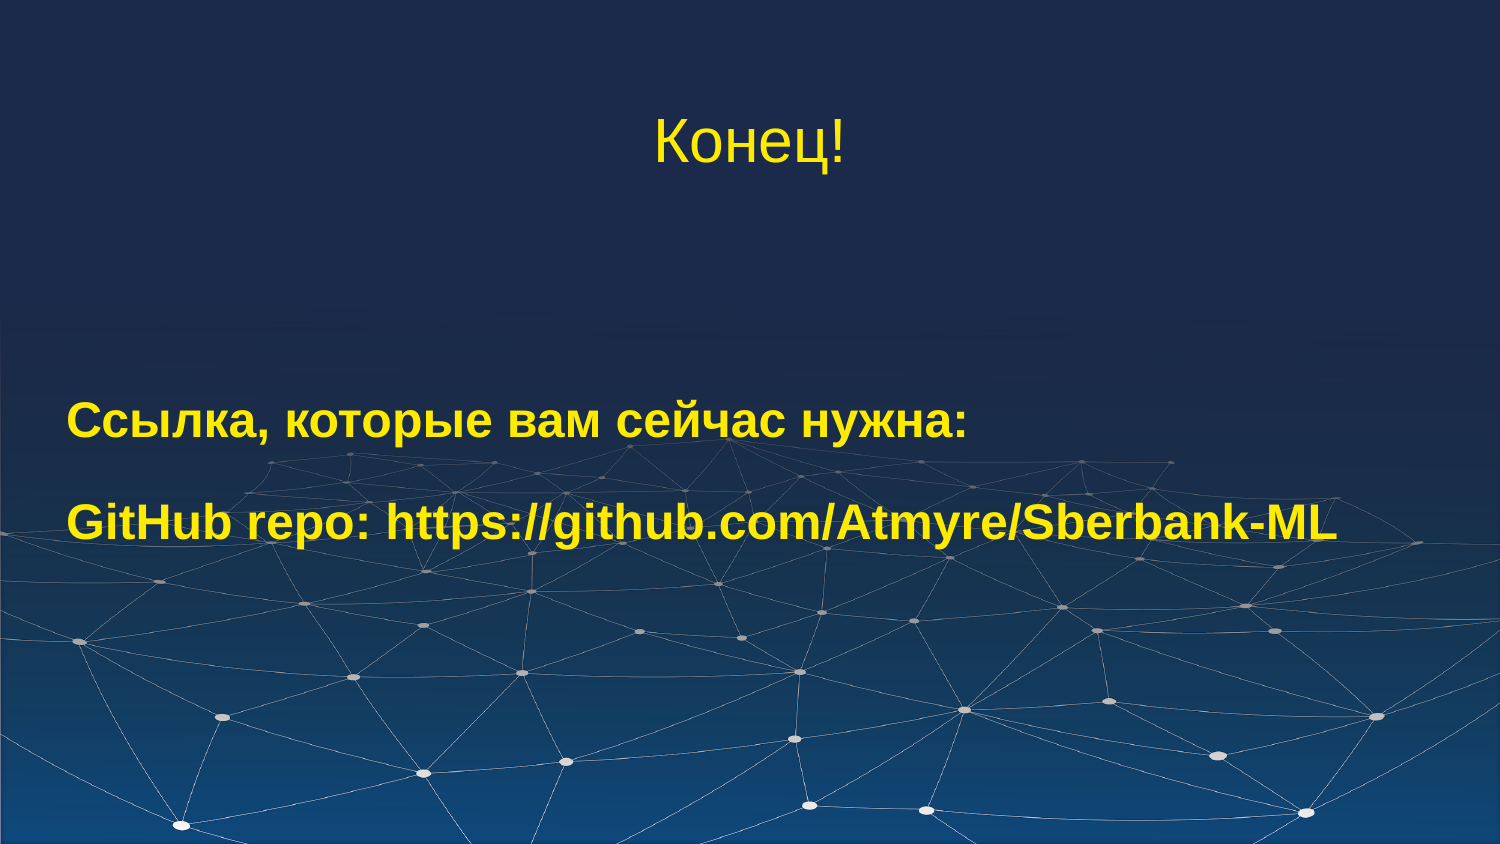

Конец!
Ссылка, которые вам сейчас нужна:
GitHub repo: https://github.com/Atmyre/Sberbank-ML